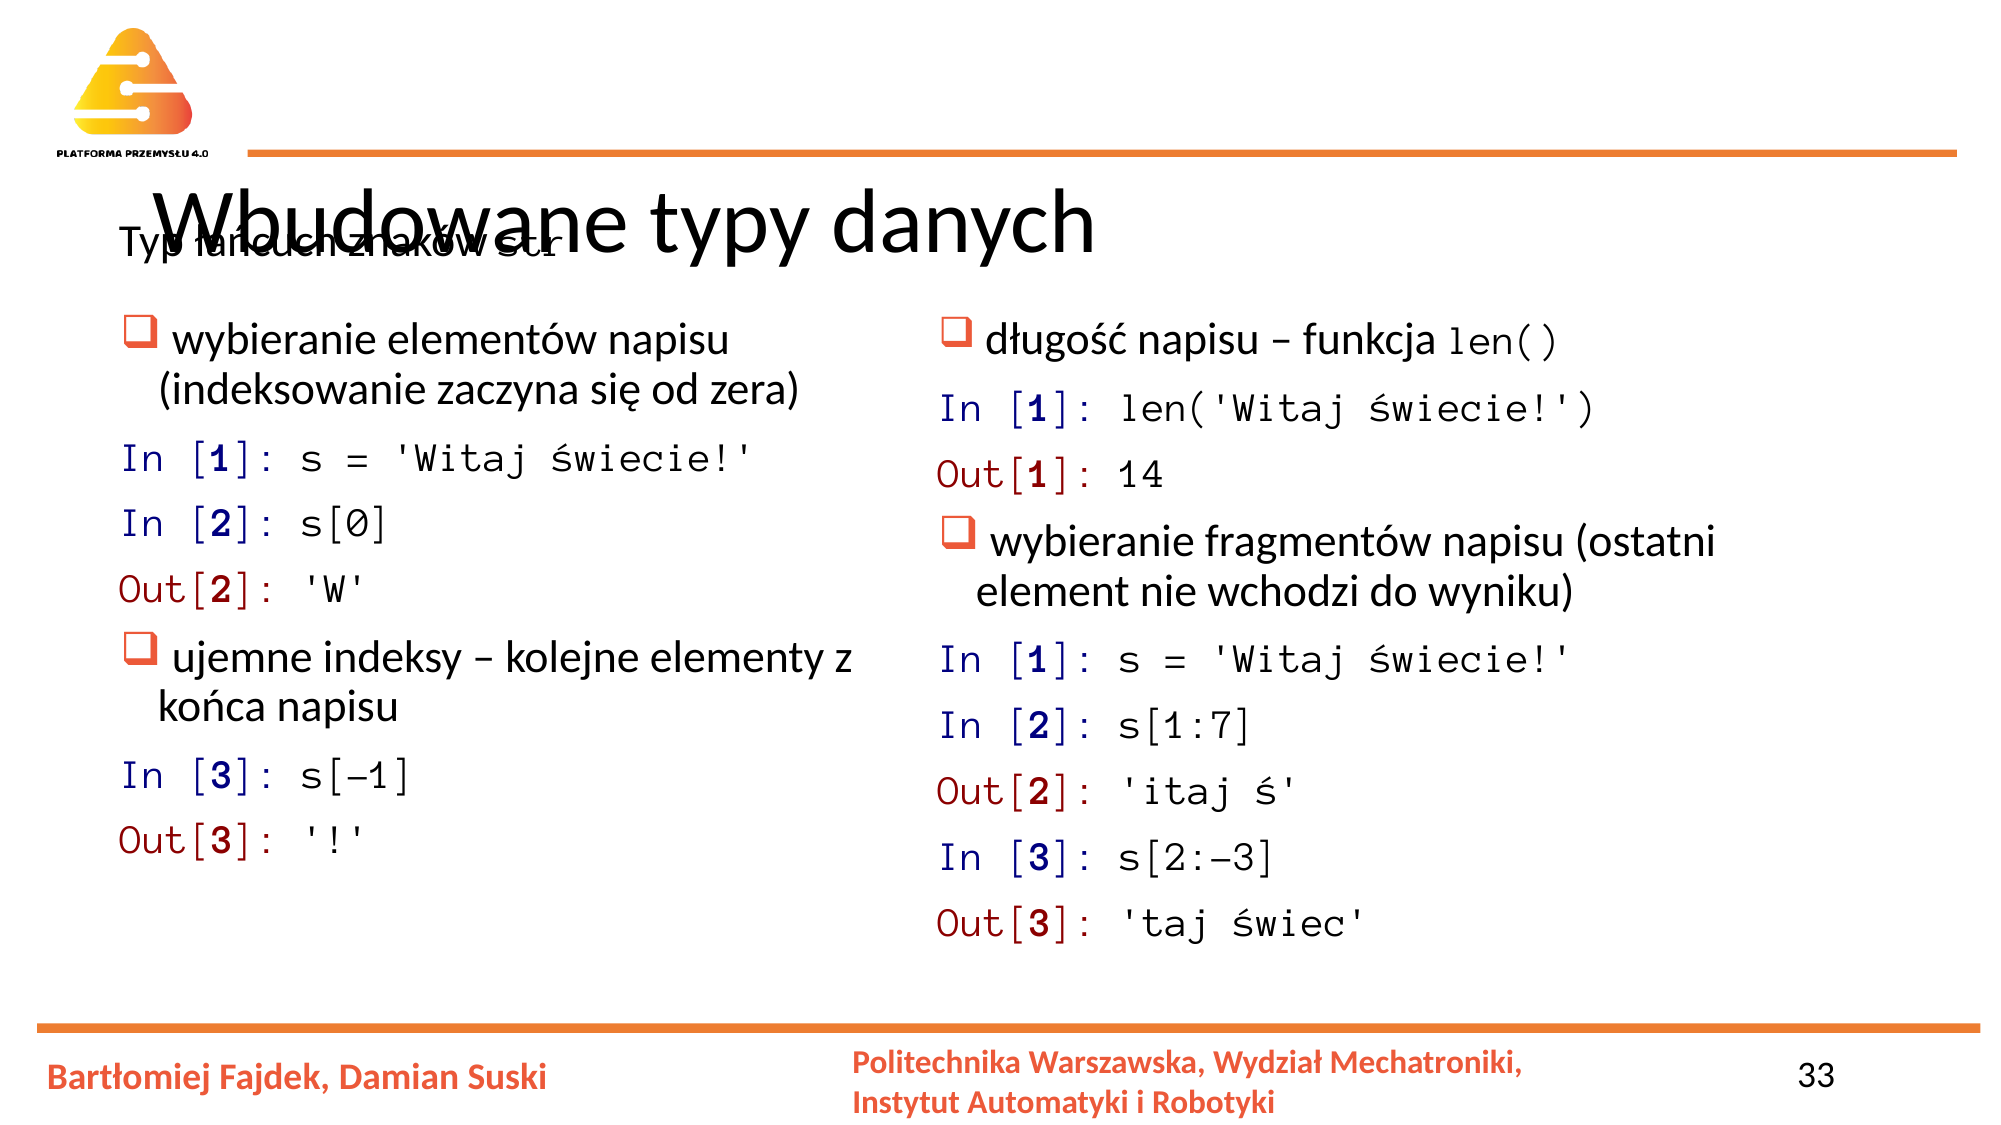

# Wbudowane typy danych
Typ łańcuch znaków str

 wybieranie elementów napisu (indeksowanie zaczyna się od zera)
In [1]: s = 'Witaj świecie!'
In [2]: s[0]
Out[2]: 'W'
 ujemne indeksy – kolejne elementy z końca napisu
In [3]: s[-1]
Out[3]: '!'

 długość napisu – funkcja len()
In [1]: len('Witaj świecie!')
Out[1]: 14
 wybieranie fragmentów napisu (ostatni element nie wchodzi do wyniku)
In [1]: s = 'Witaj świecie!'
In [2]: s[1:7]
Out[2]: 'itaj ś'
In [3]: s[2:-3]
Out[3]: 'taj świec'

33